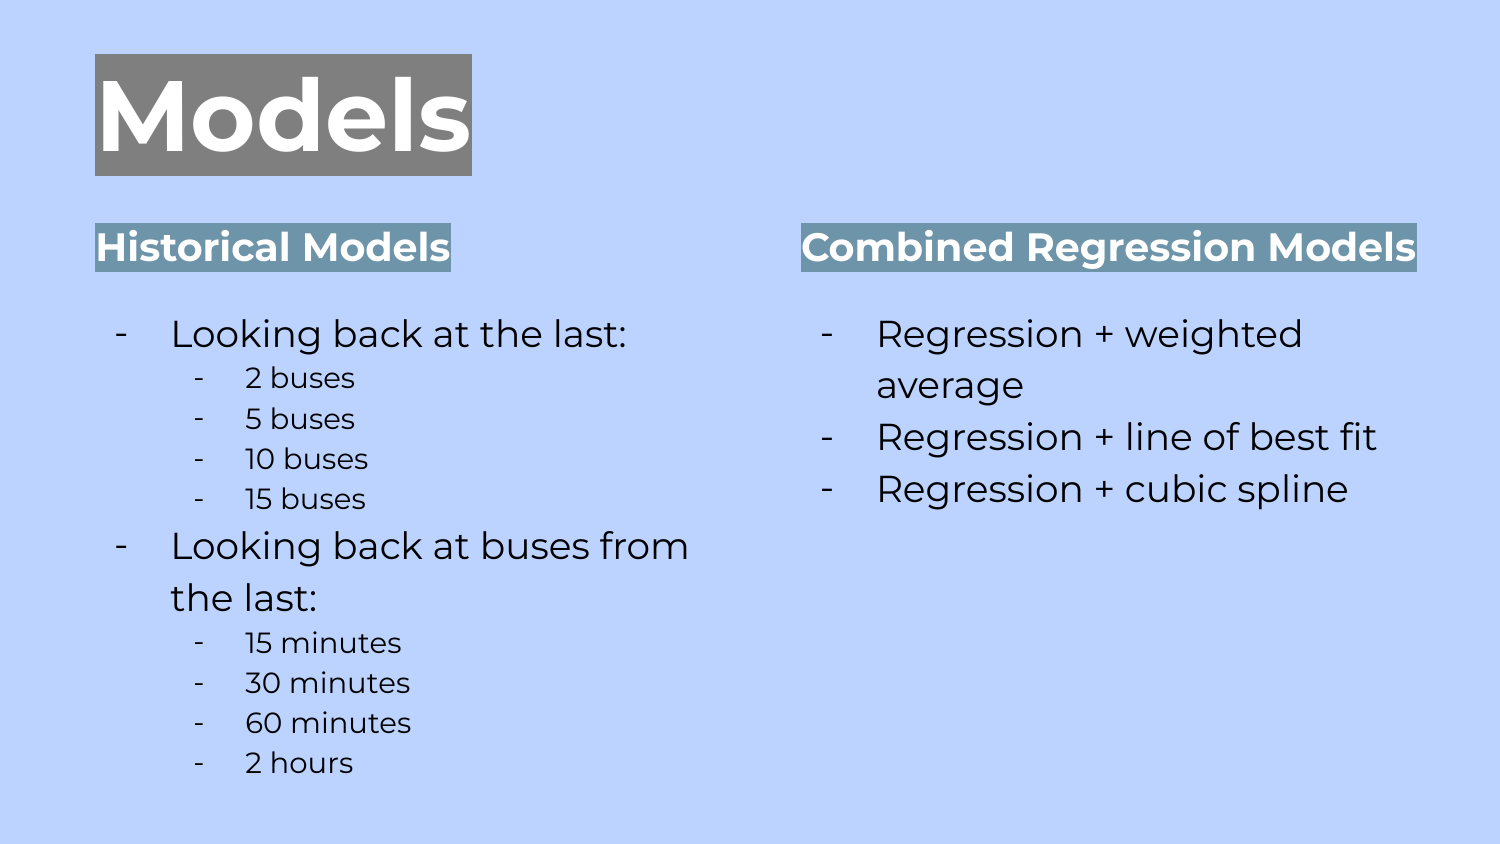

# Models
Historical Models
Looking back at the last:
2 buses
5 buses
10 buses
15 buses
Looking back at buses from the last:
15 minutes
30 minutes
60 minutes
2 hours
Combined Regression Models
Regression + weighted average
Regression + line of best fit
Regression + cubic spline